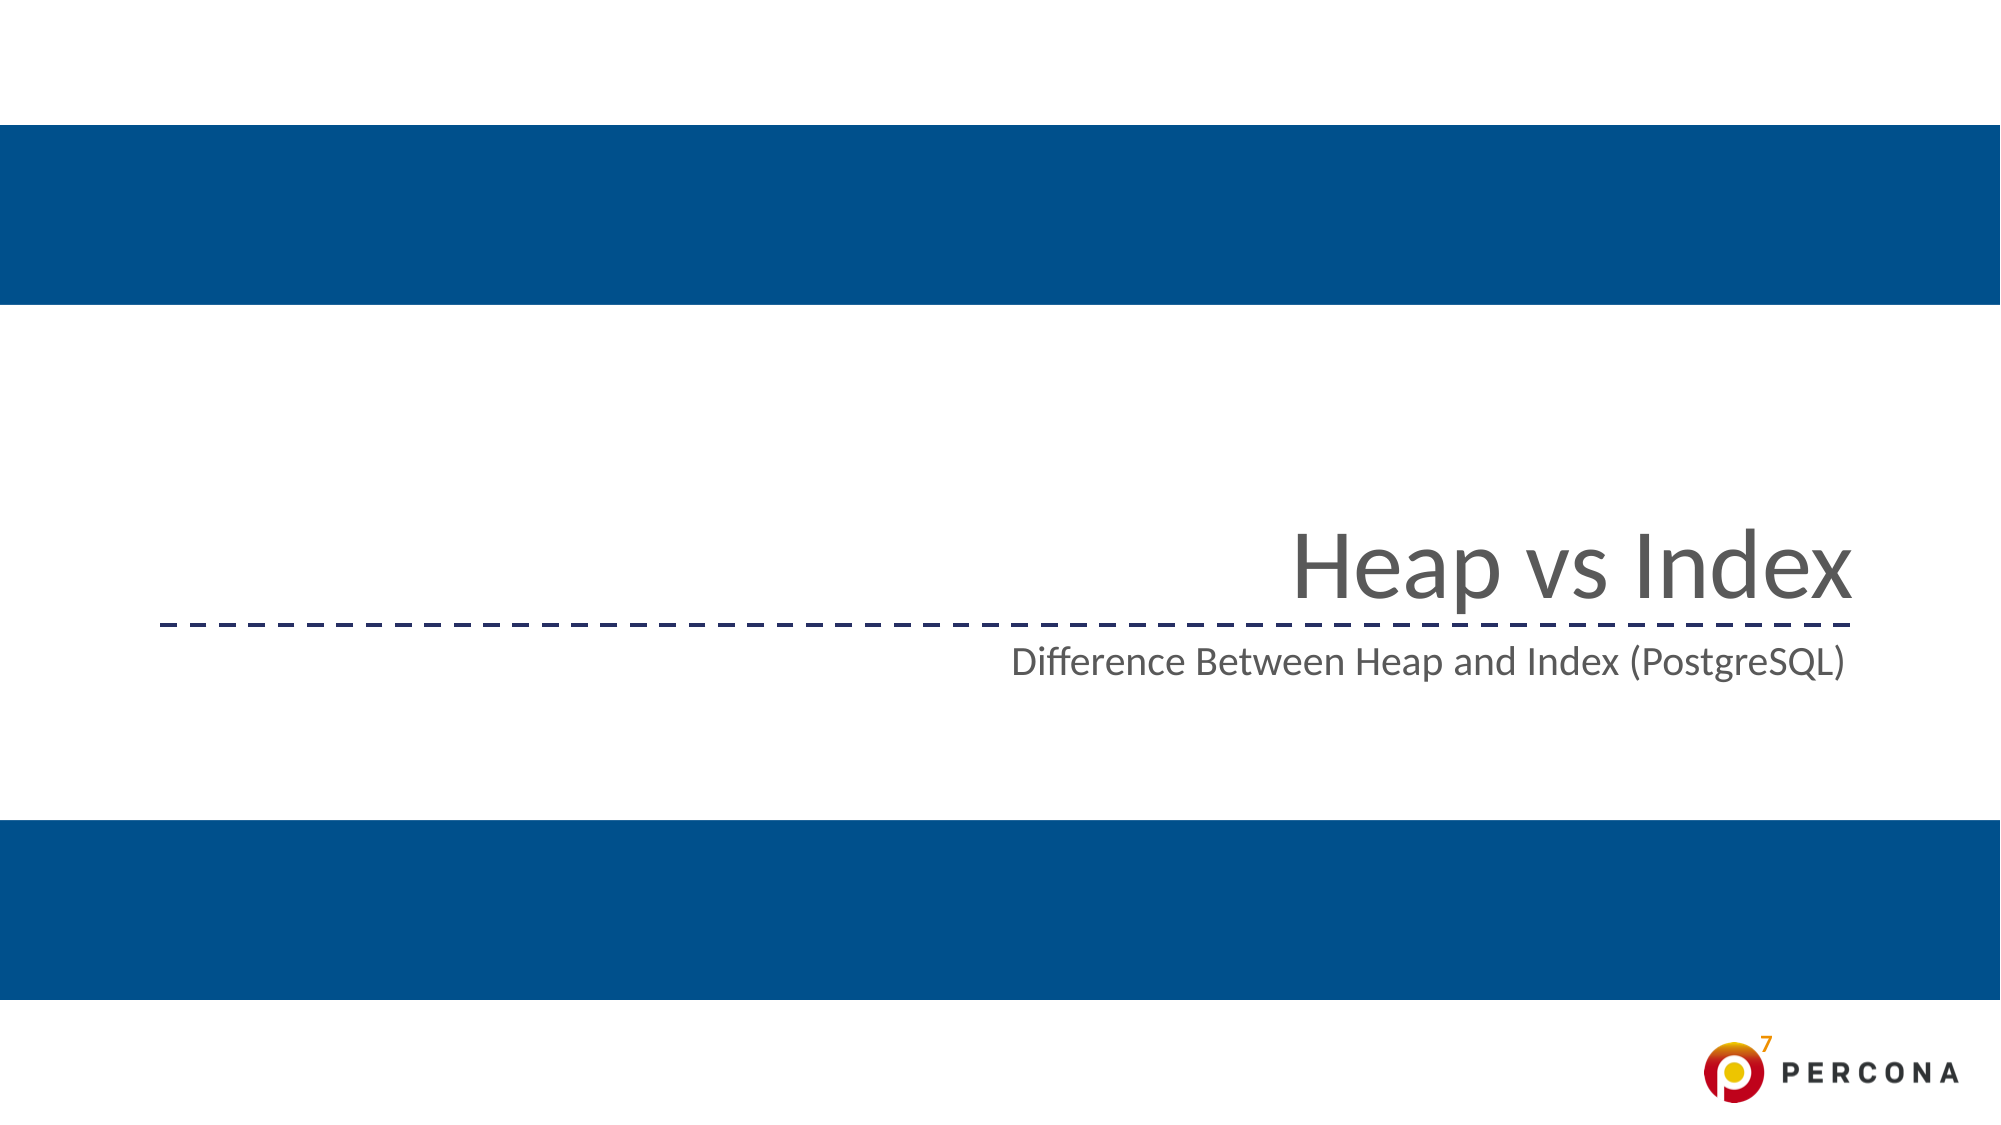

# Heap vs Index
Difference Between Heap and Index (PostgreSQL)

7